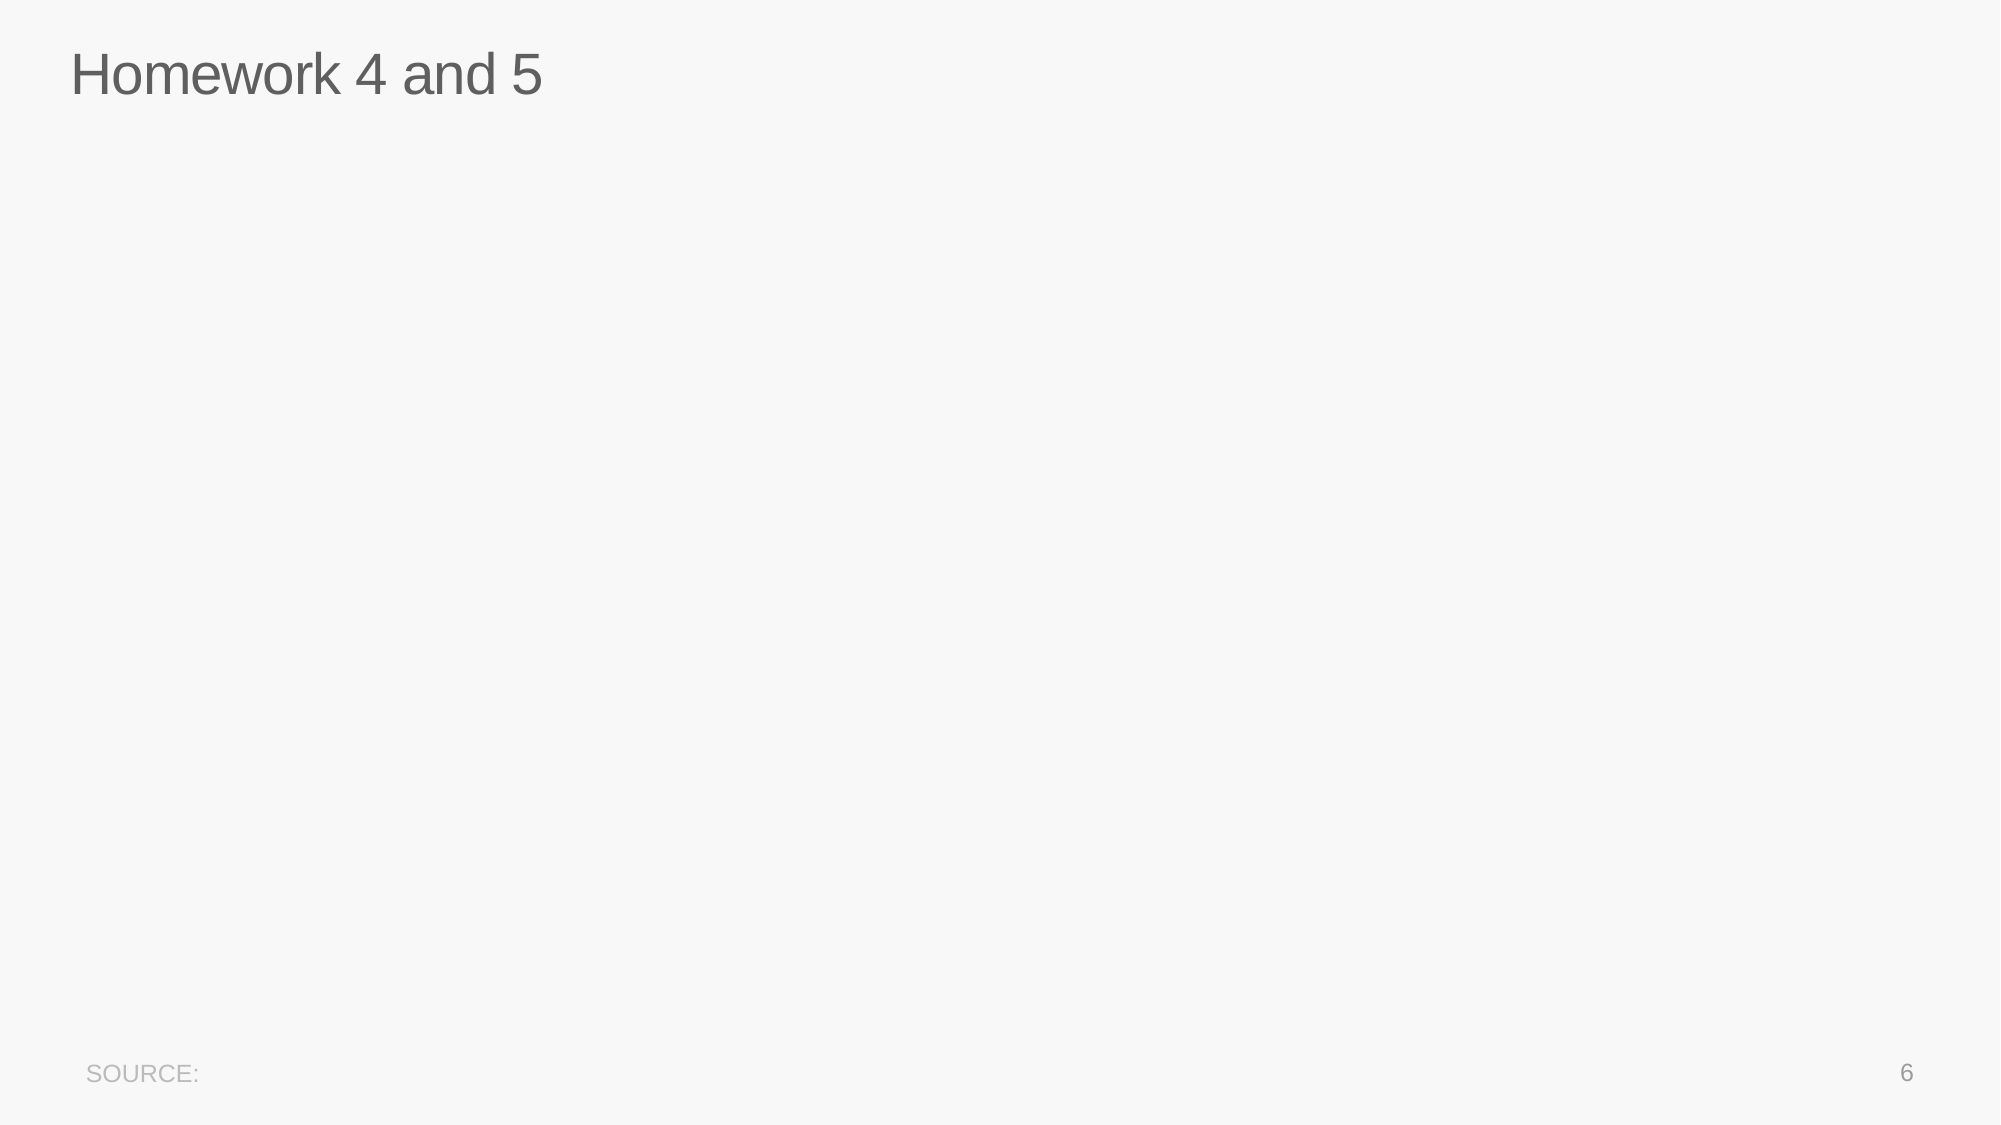

# Homework 4 and 5
6
SOURCE: